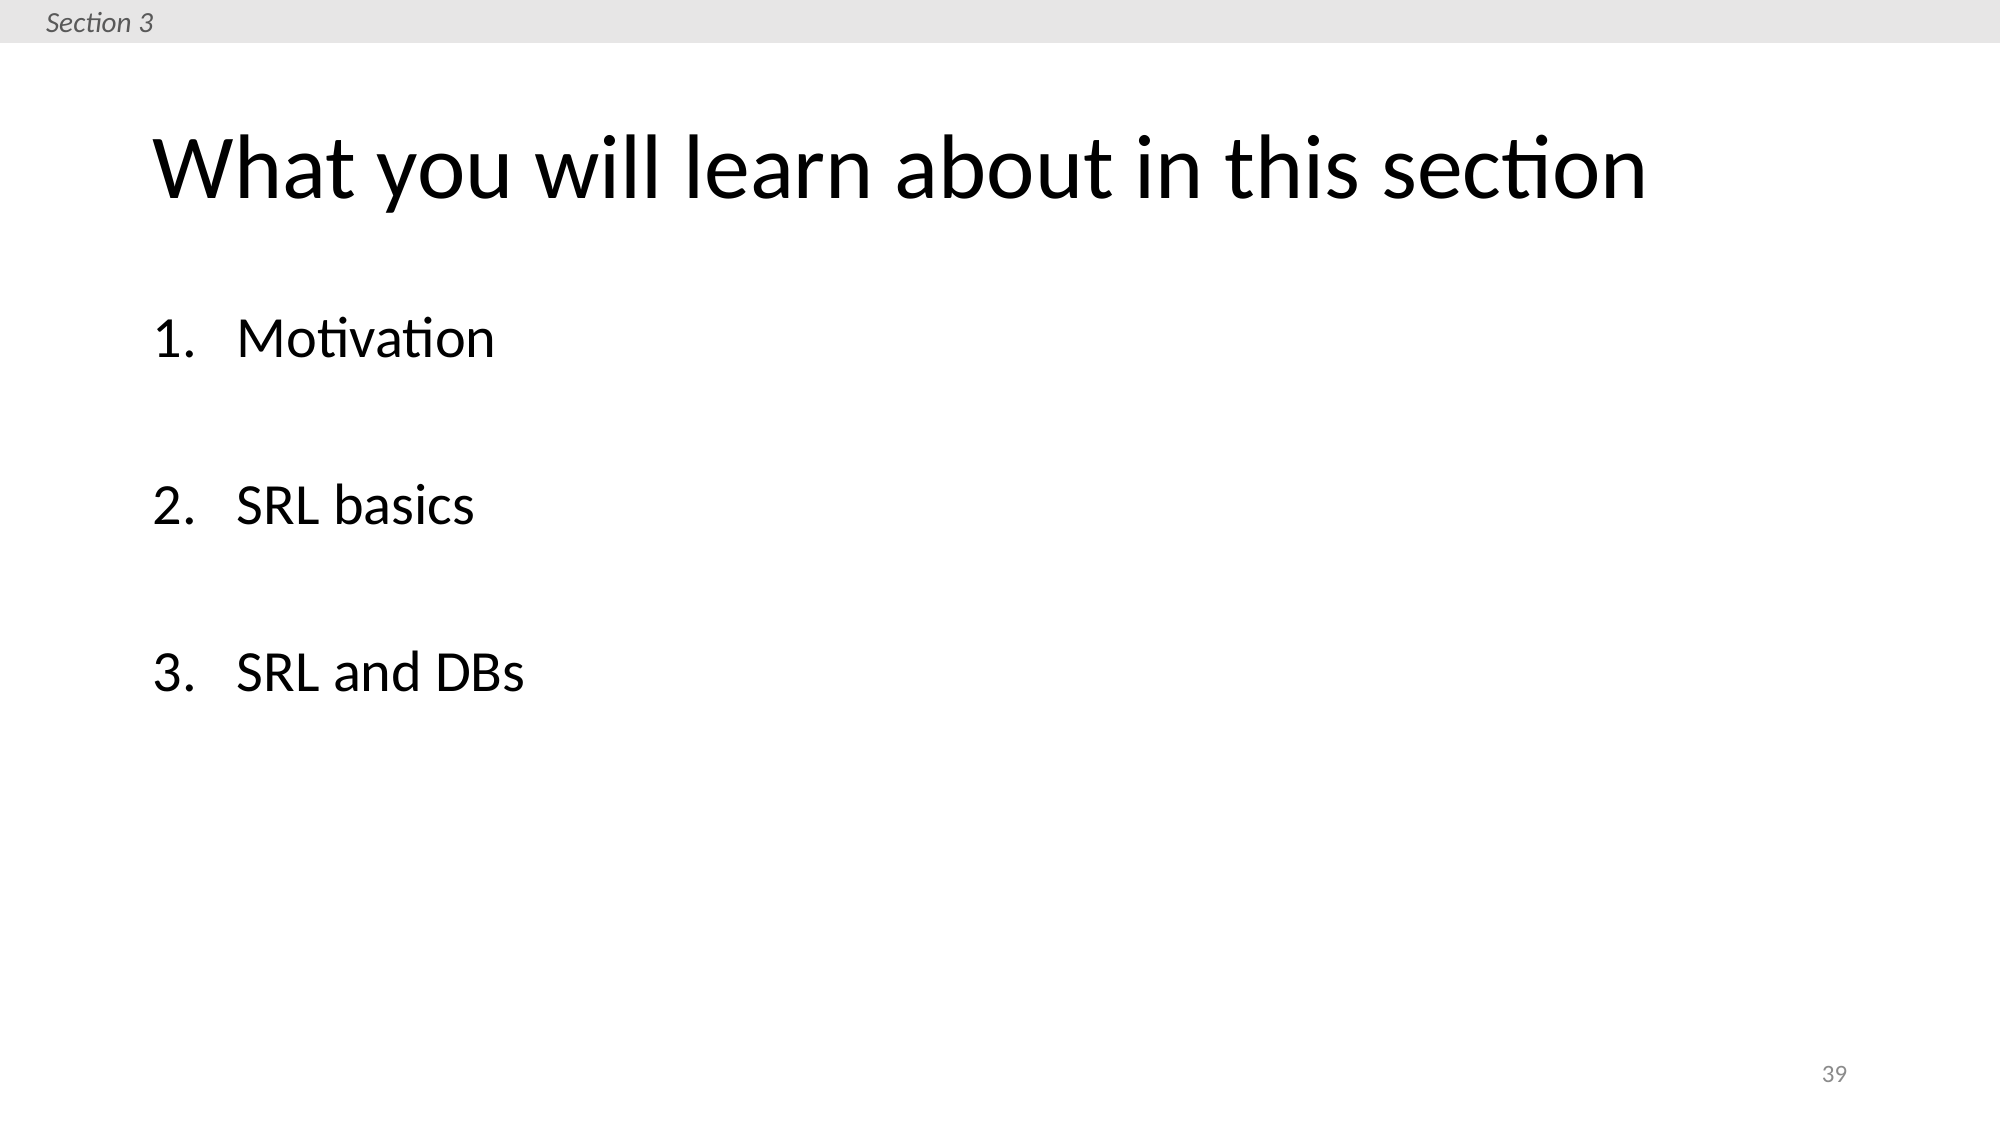

Section 3
# What you will learn about in this section
Motivation

SRL basics

SRL and DBs

39